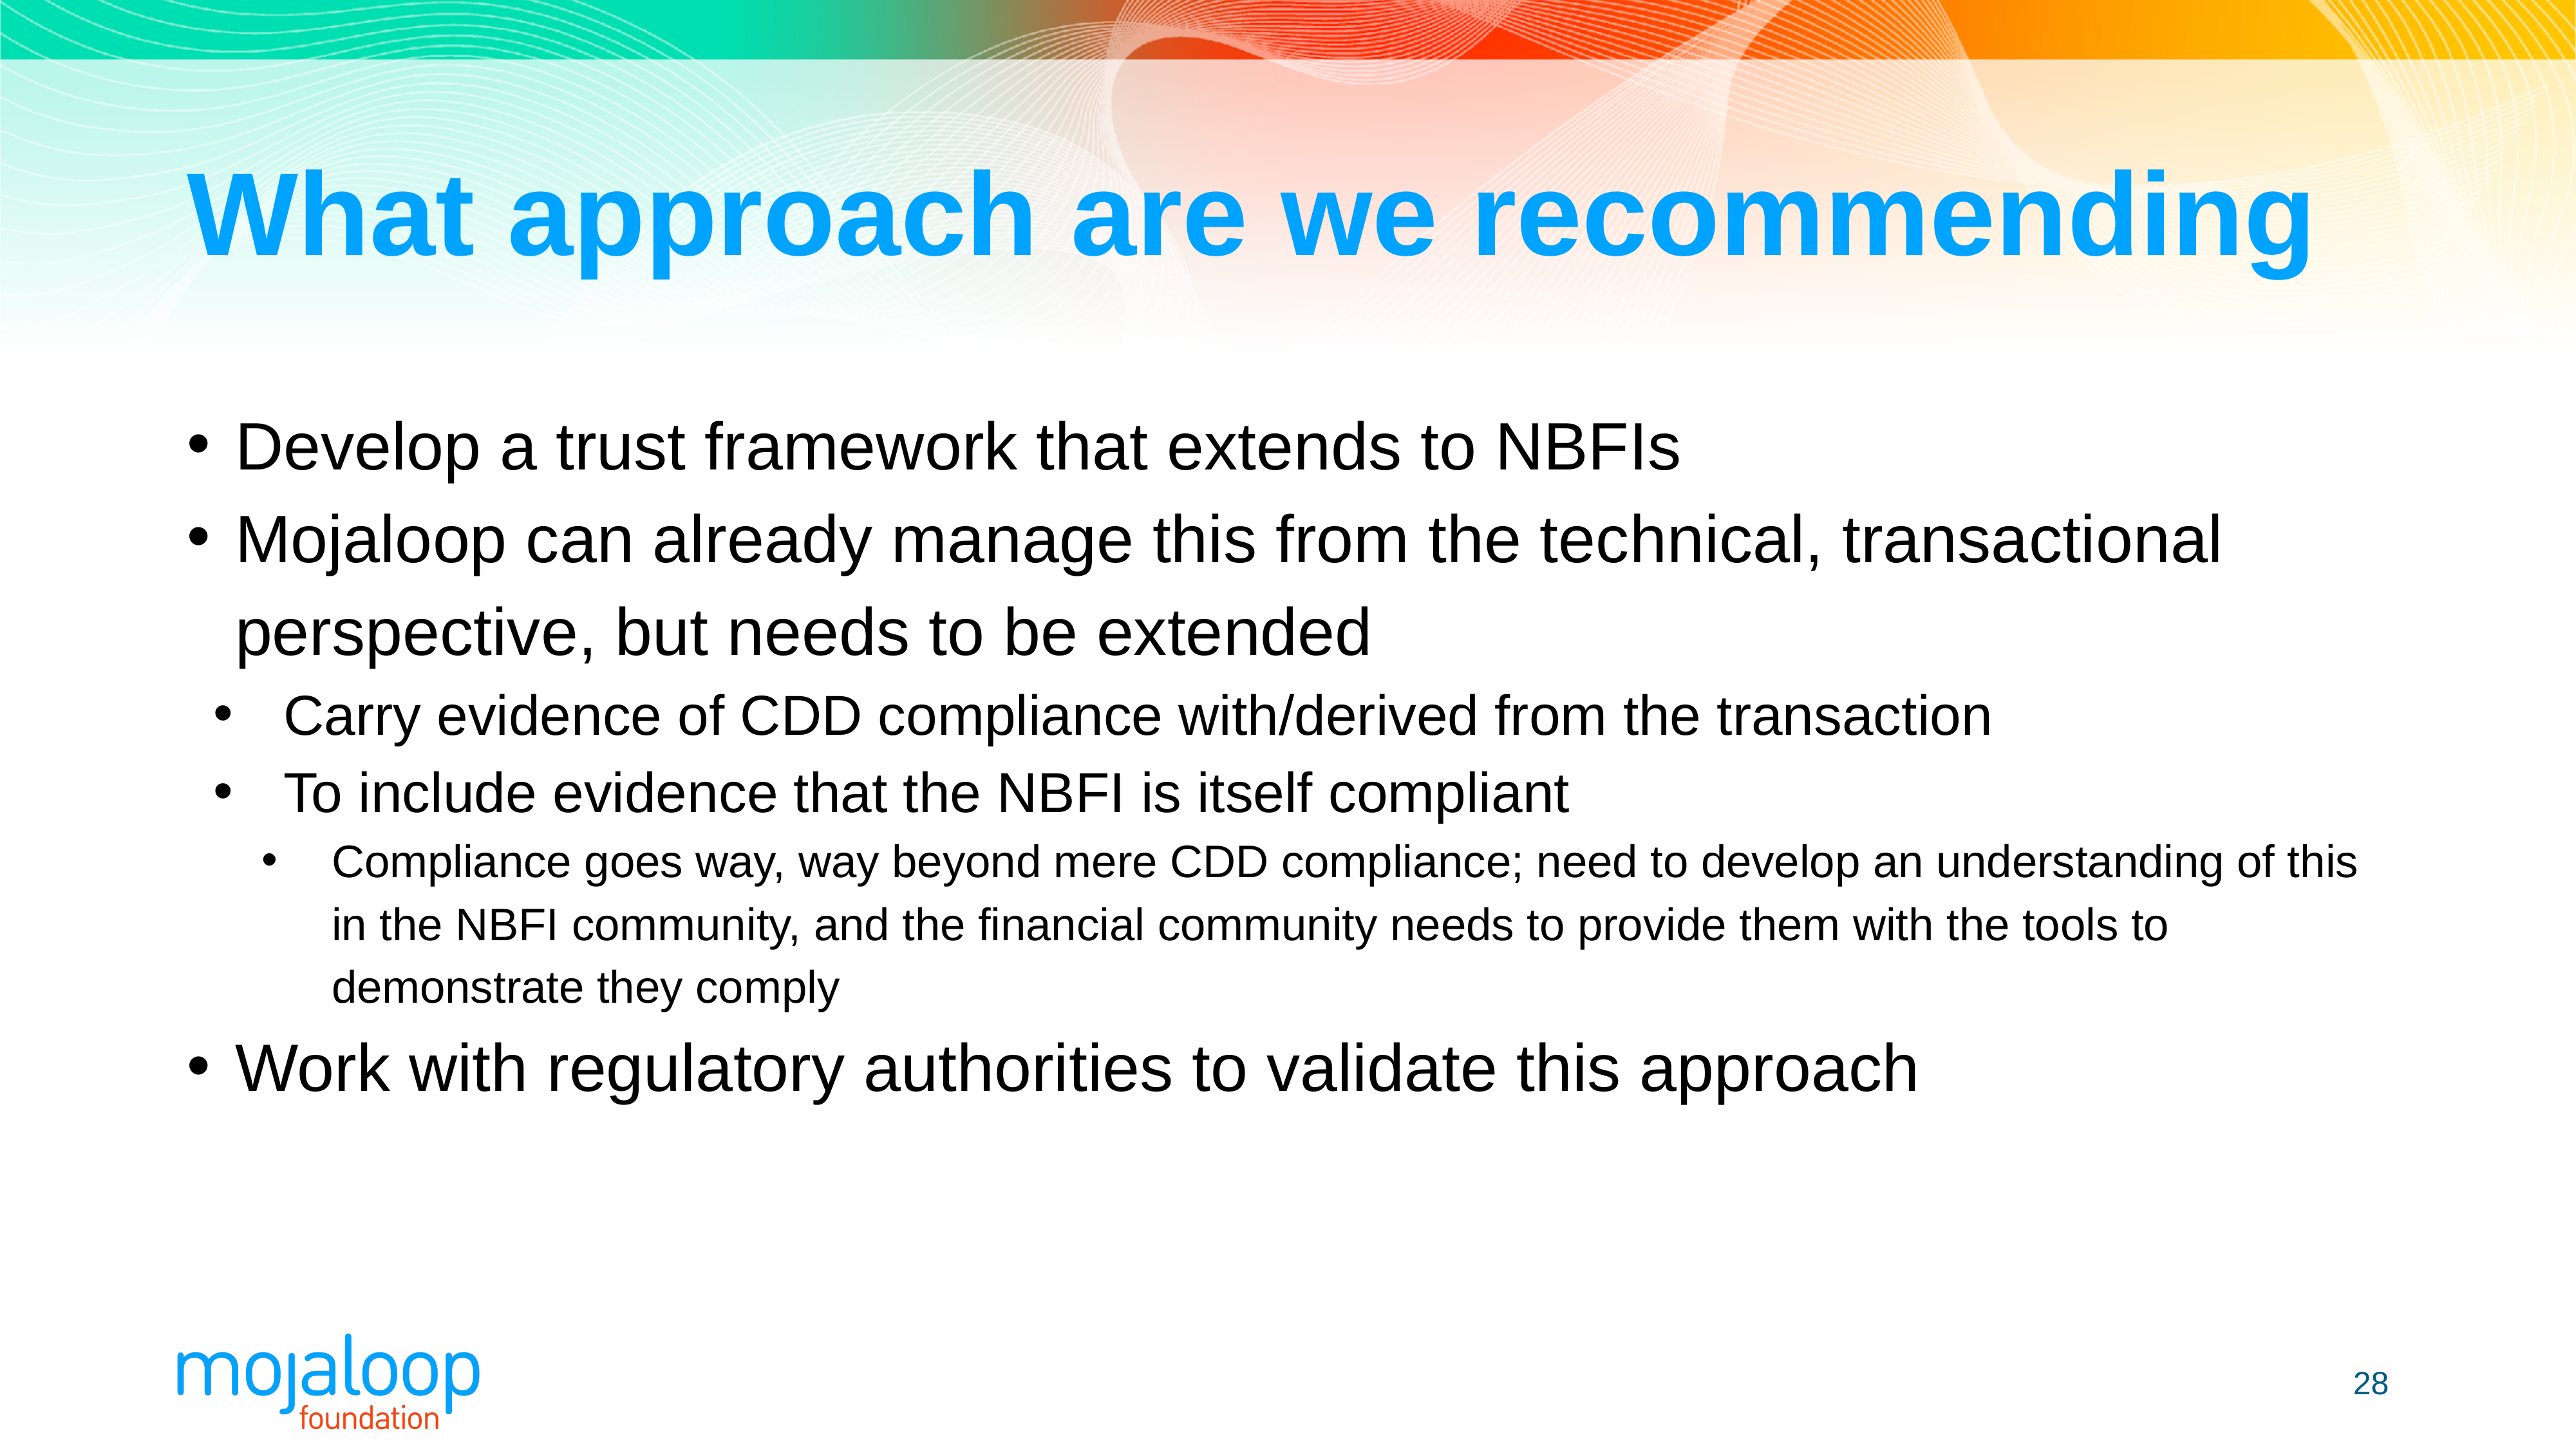

# What approach are we recommending
Develop a trust framework that extends to NBFIs
Mojaloop can already manage this from the technical, transactional perspective, but needs to be extended
Carry evidence of CDD compliance with/derived from the transaction
To include evidence that the NBFI is itself compliant
Compliance goes way, way beyond mere CDD compliance; need to develop an understanding of this in the NBFI community, and the financial community needs to provide them with the tools to demonstrate they comply
Work with regulatory authorities to validate this approach

28